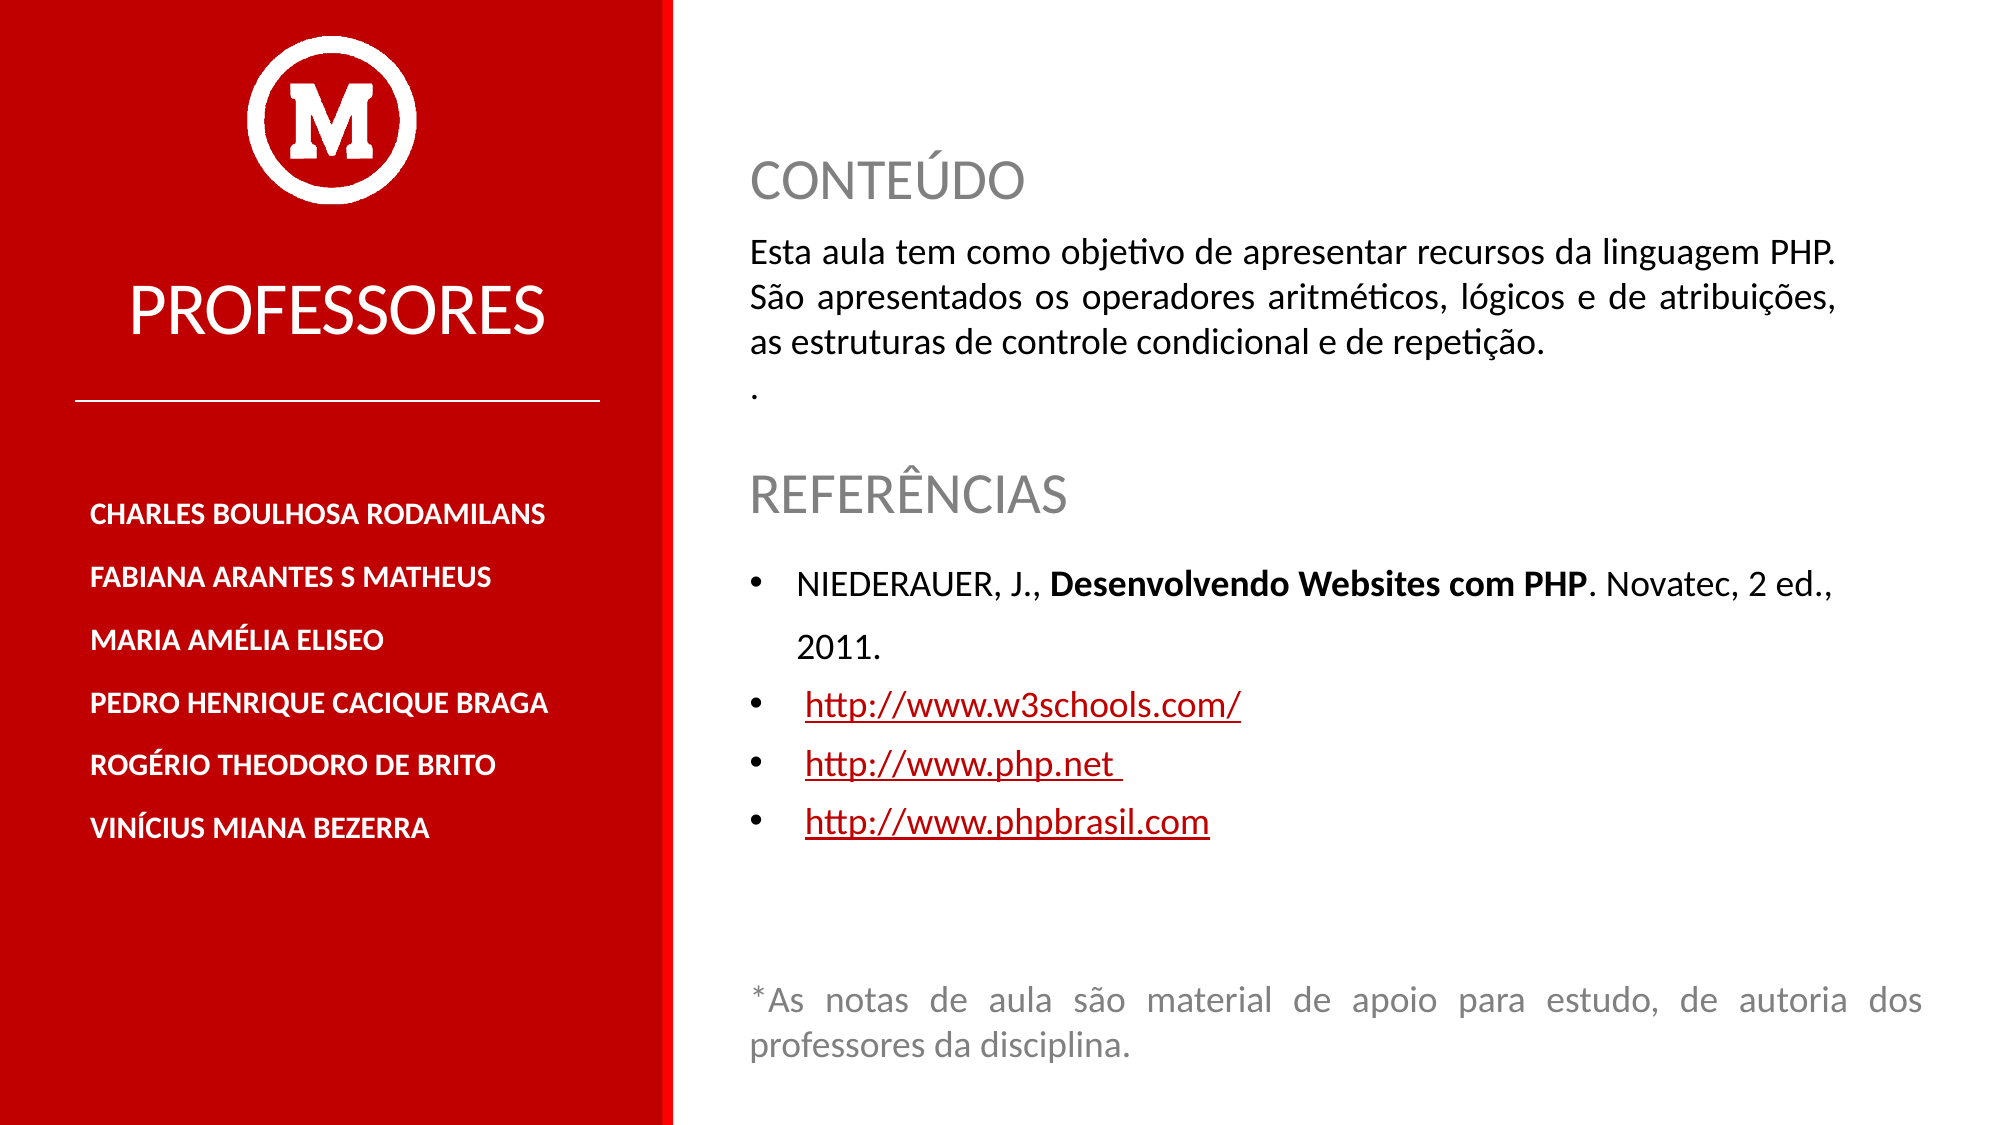

CONTEÚDO
Esta aula tem como objetivo de apresentar recursos da linguagem PHP. São apresentados os operadores aritméticos, lógicos e de atribuições, as estruturas de controle condicional e de repetição.
.
# PROFESSORES
REFERÊNCIAS
CHARLES BOULHOSA RODAMILANS
FABIANA ARANTES S MATHEUS
MARIA AMÉLIA ELISEO
PEDRO HENRIQUE CACIQUE BRAGA
ROGÉRIO THEODORO DE BRITO
VINÍCIUS MIANA BEZERRA
NIEDERAUER, J., Desenvolvendo Websites com PHP. Novatec, 2 ed., 2011.
 http://www.w3schools.com/
 http://www.php.net
 http://www.phpbrasil.com

*As notas de aula são material de apoio para estudo, de autoria dos professores da disciplina.